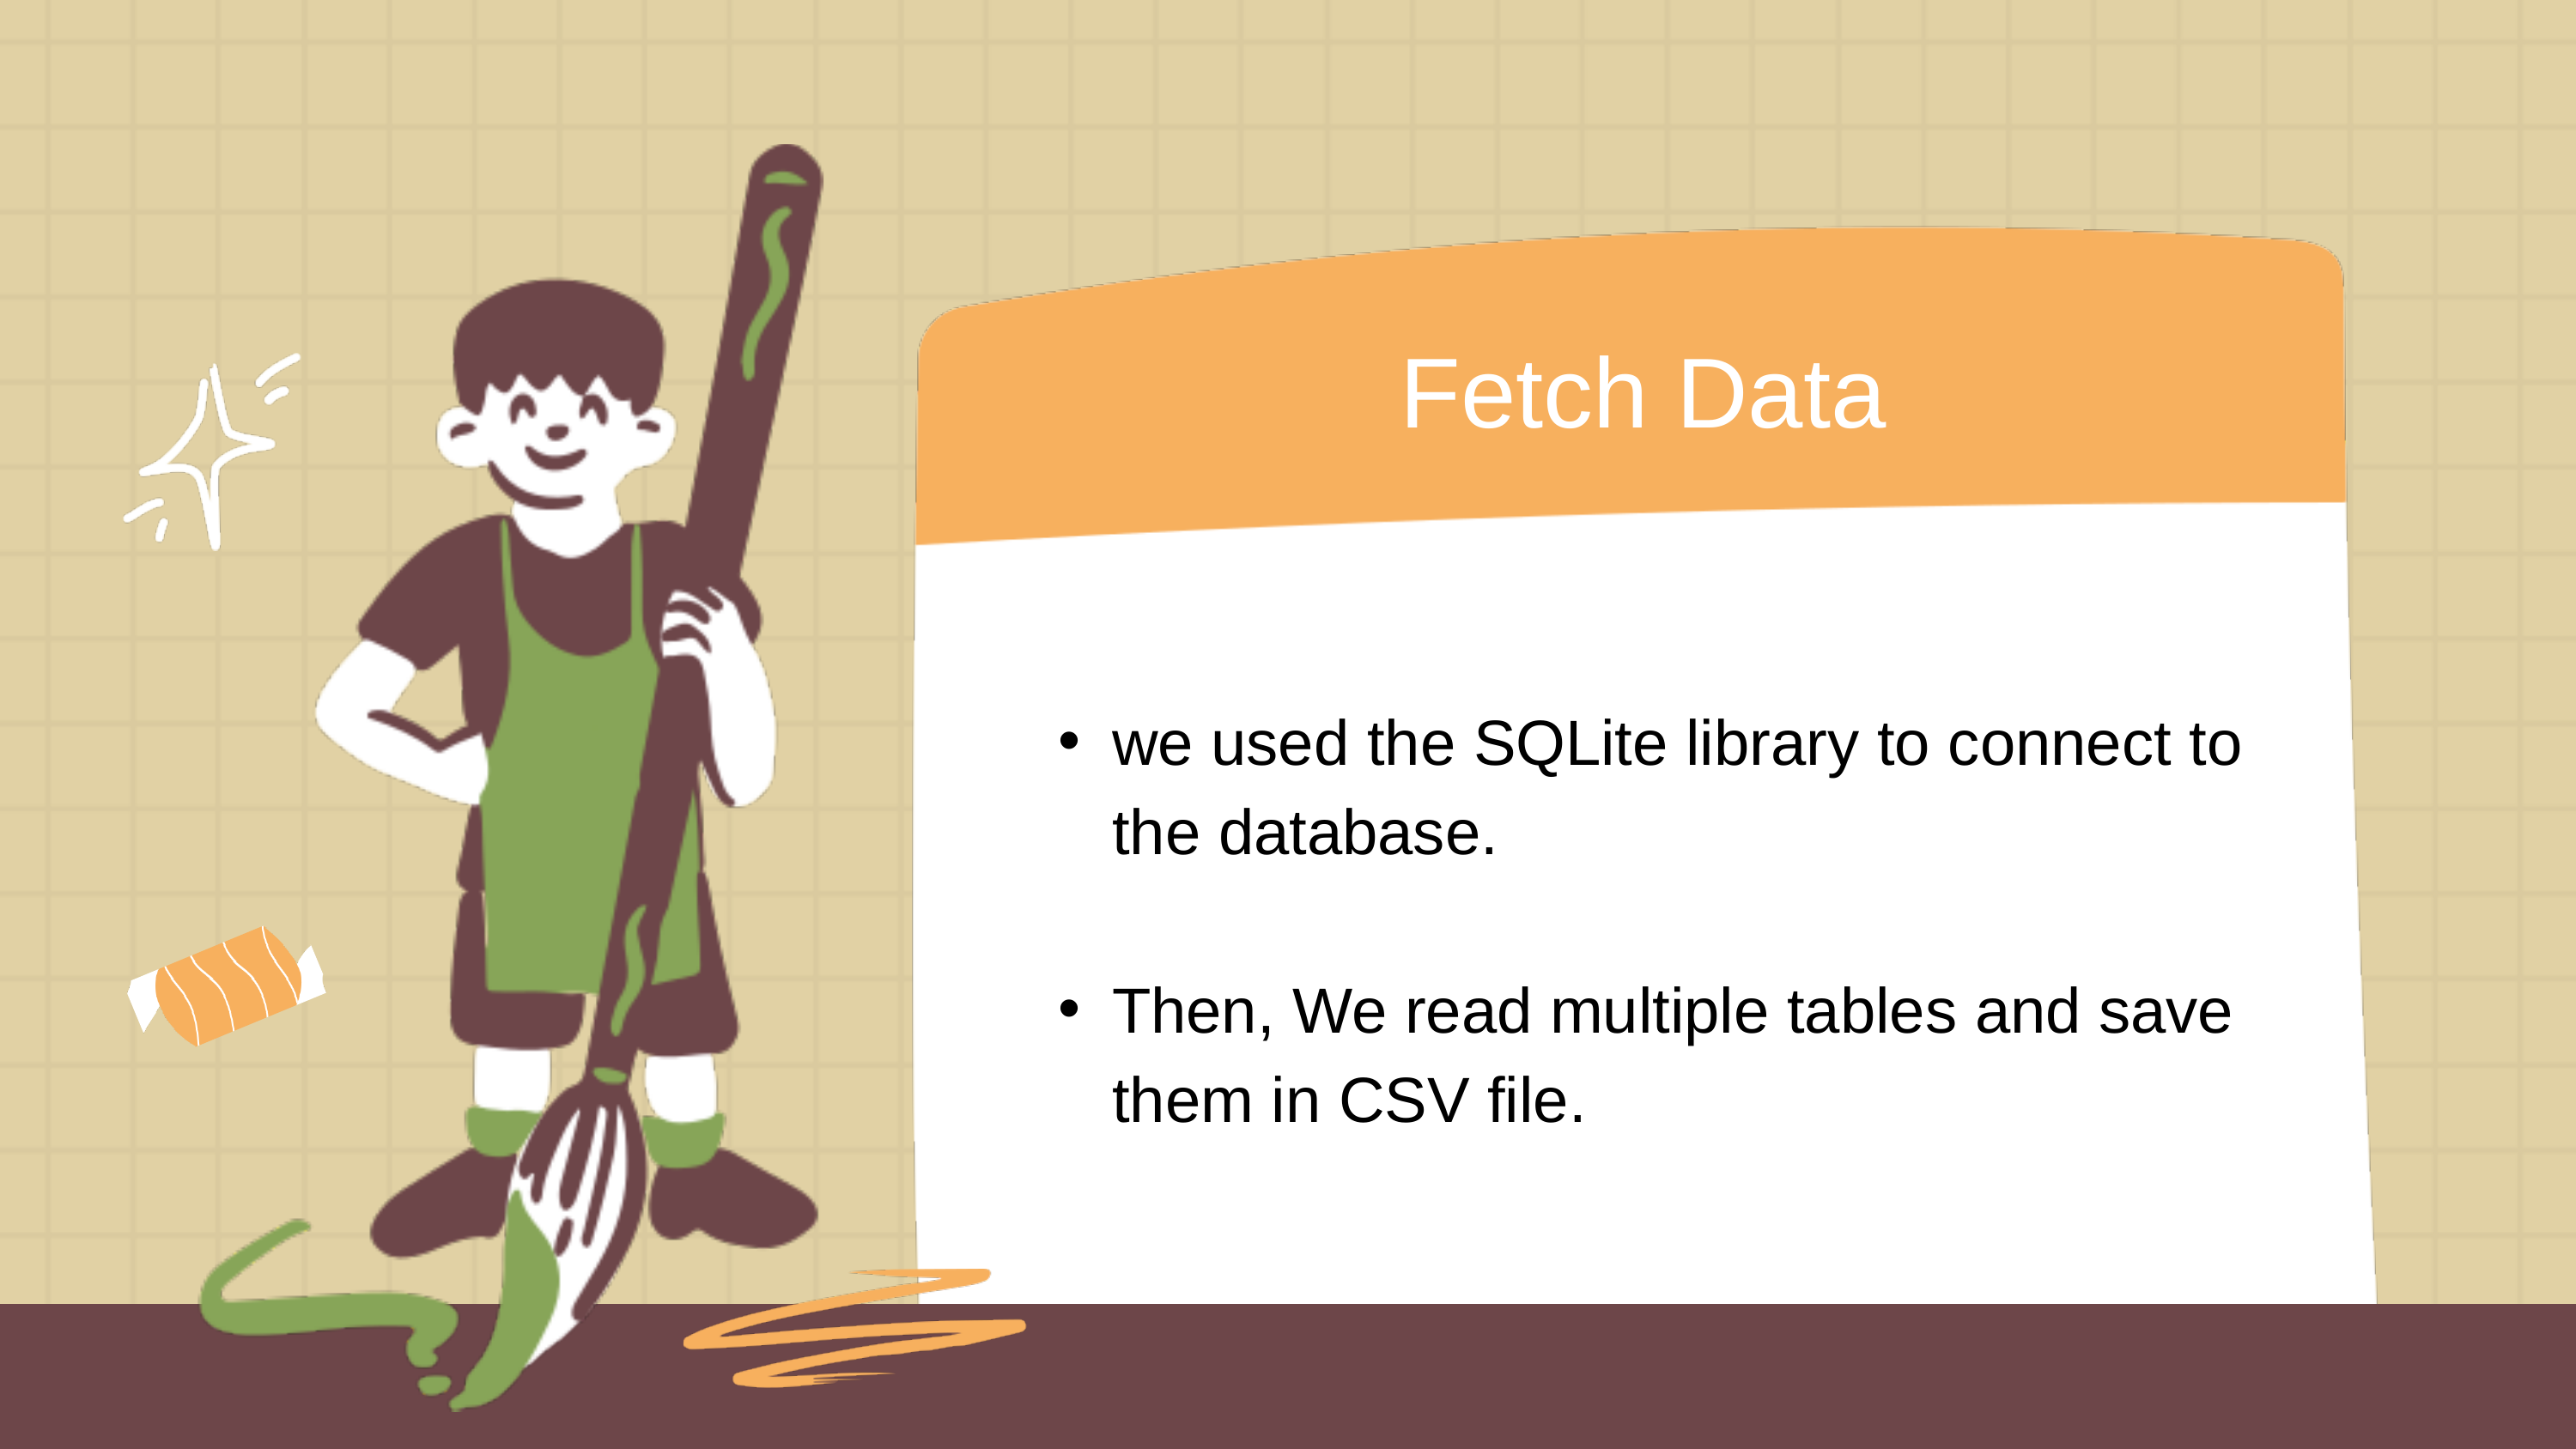

Fetch Data

we used the SQLite library to connect to the database.

Then, We read multiple tables and save them in CSV file.